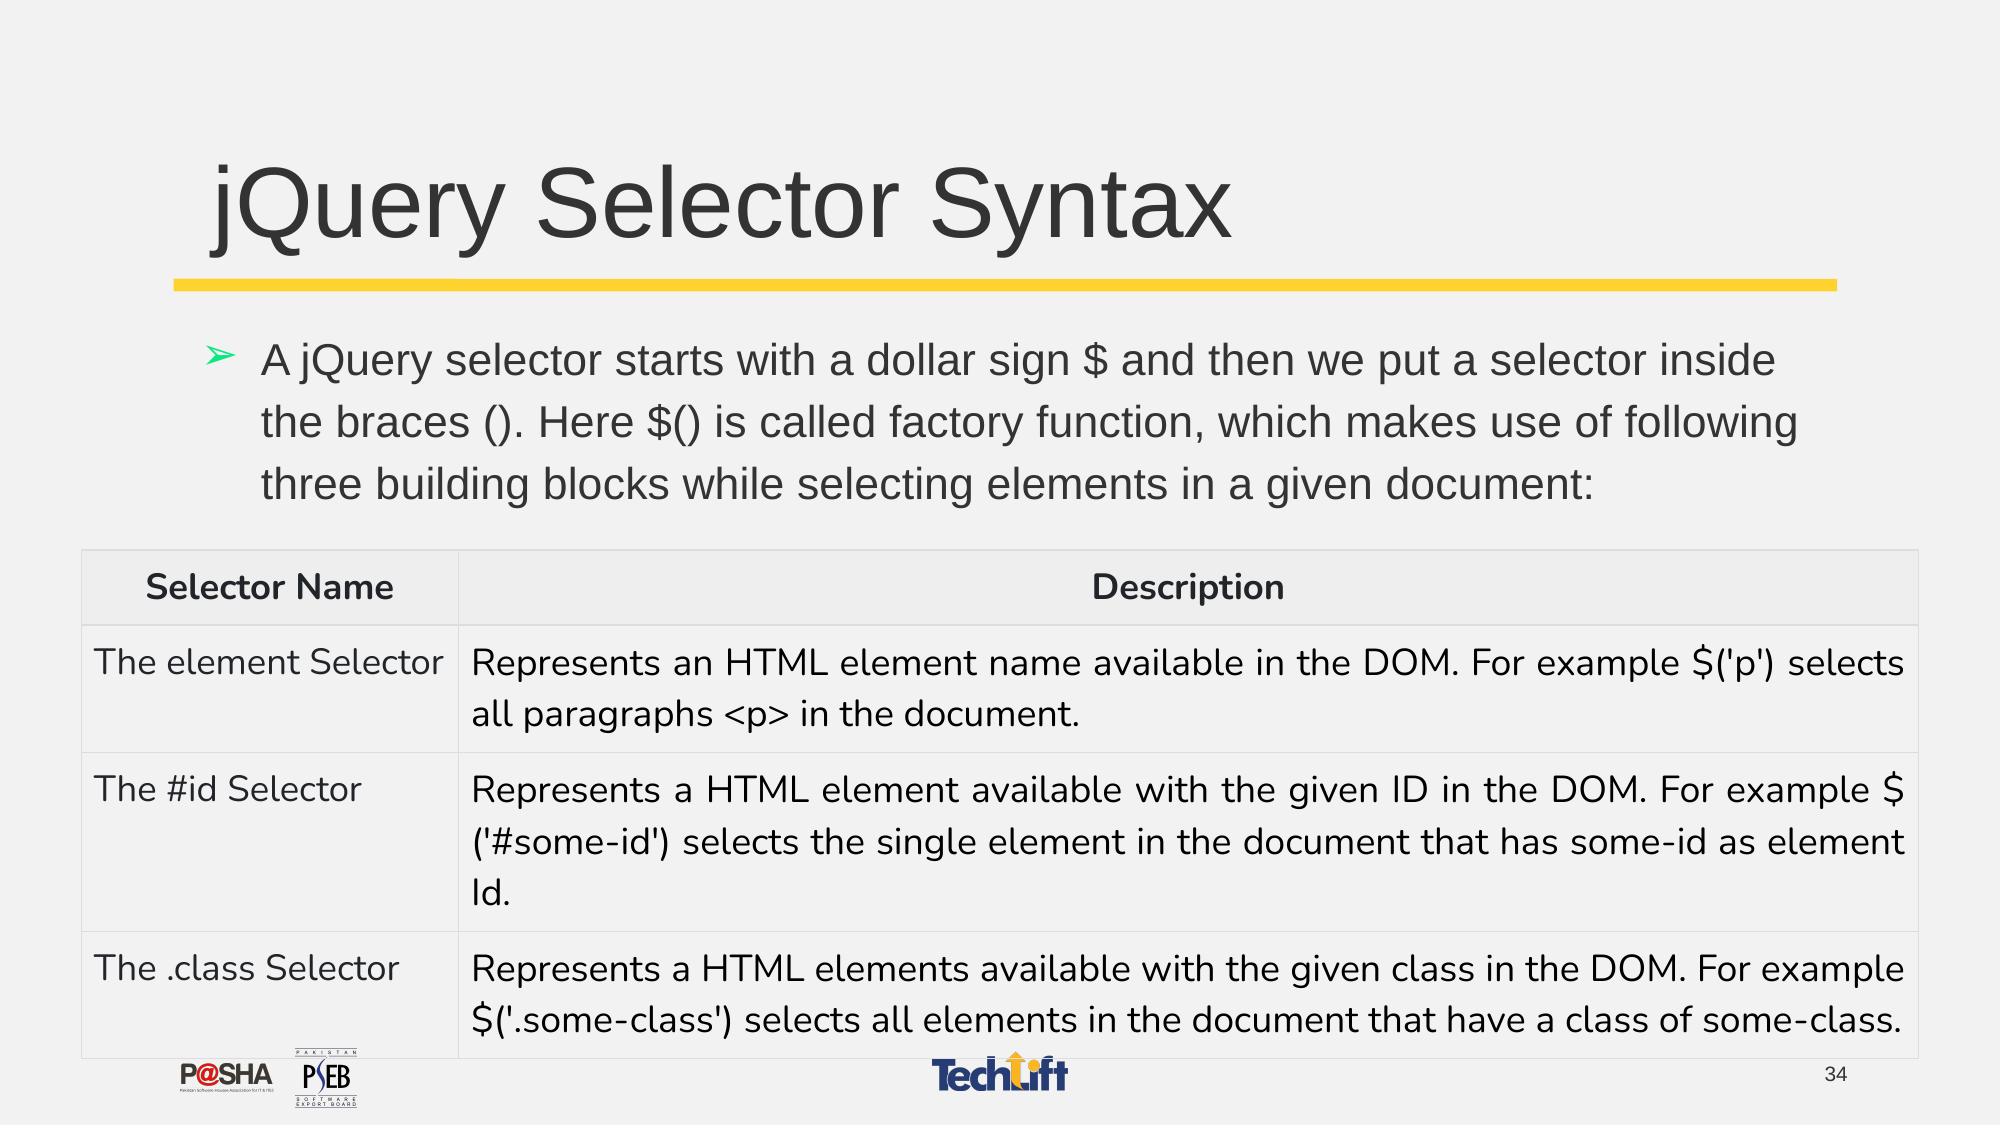

# jQuery Selector Syntax
A jQuery selector starts with a dollar sign $ and then we put a selector inside the braces (). Here $() is called factory function, which makes use of following three building blocks while selecting elements in a given document:
| Selector Name | Description |
| --- | --- |
| The element Selector | Represents an HTML element name available in the DOM. For example $('p') selects all paragraphs <p> in the document. |
| The #id Selector | Represents a HTML element available with the given ID in the DOM. For example $('#some-id') selects the single element in the document that has some-id as element Id. |
| The .class Selector | Represents a HTML elements available with the given class in the DOM. For example $('.some-class') selects all elements in the document that have a class of some-class. |
34